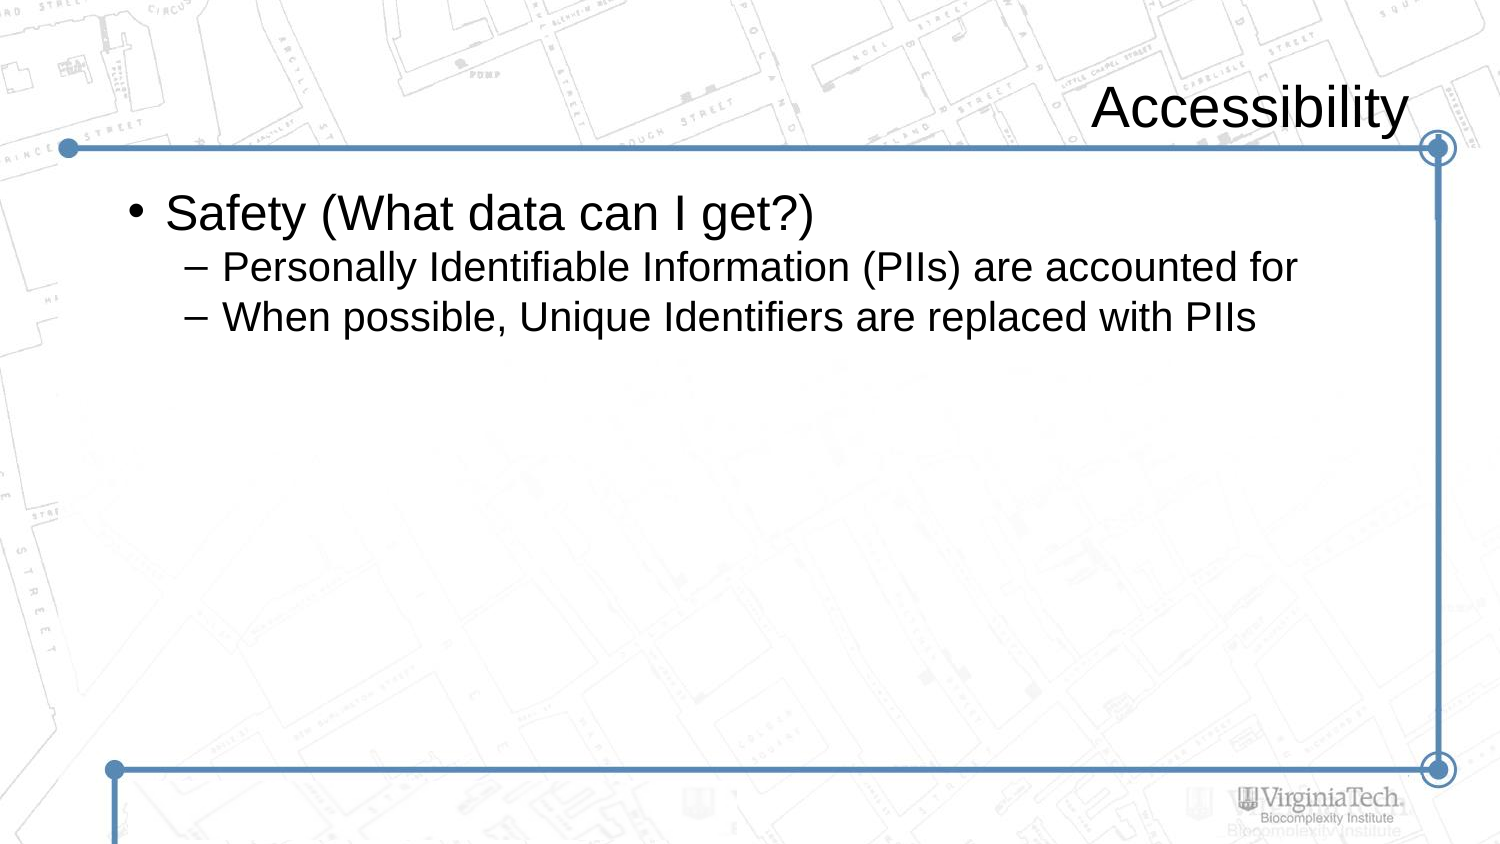

# Accessibility
Safety (What data can I get?)
Personally Identifiable Information (PIIs) are accounted for
When possible, Unique Identifiers are replaced with PIIs